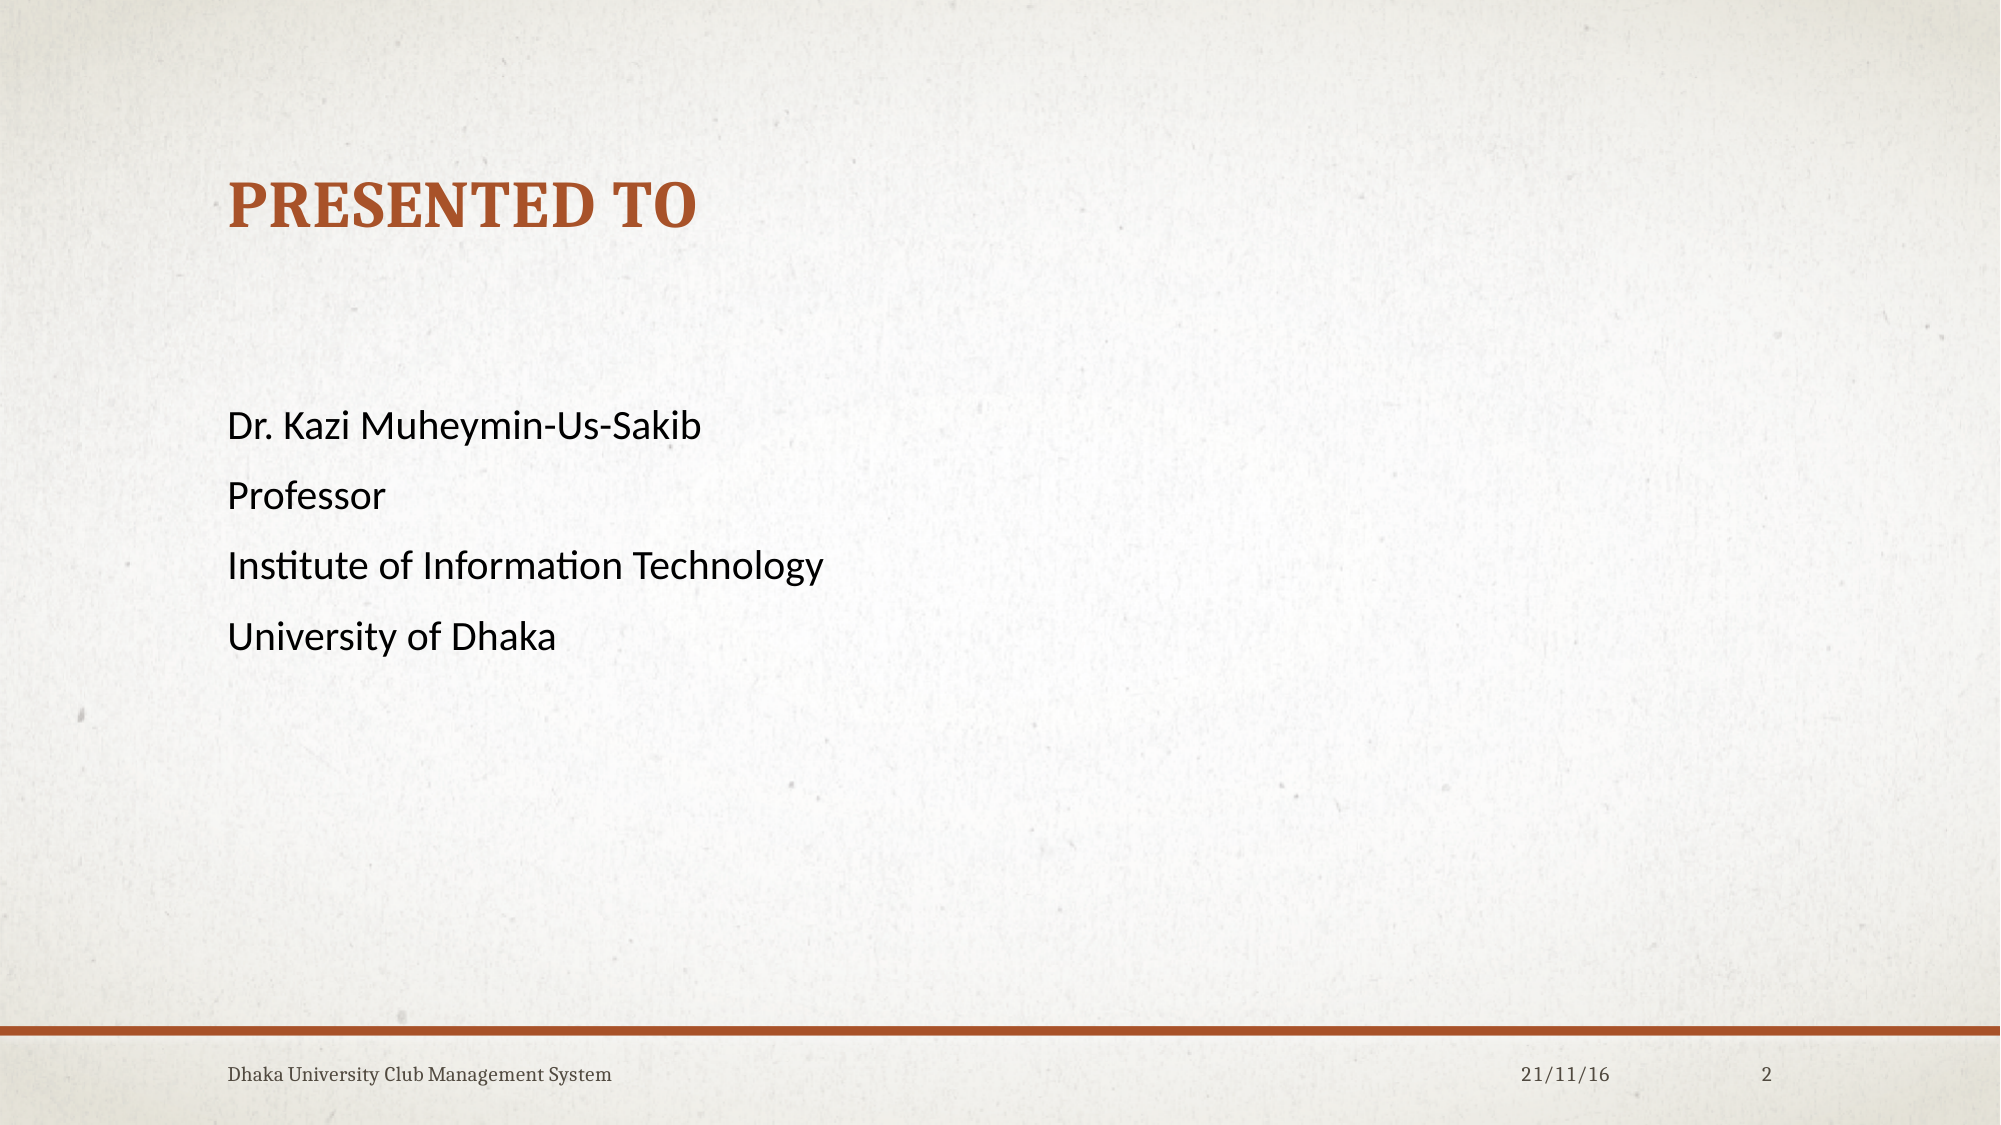

# Presented To

Dr. Kazi Muheymin-Us-Sakib
Professor
Institute of Information Technology
University of Dhaka

Dhaka University Club Management System
21/11/16
2